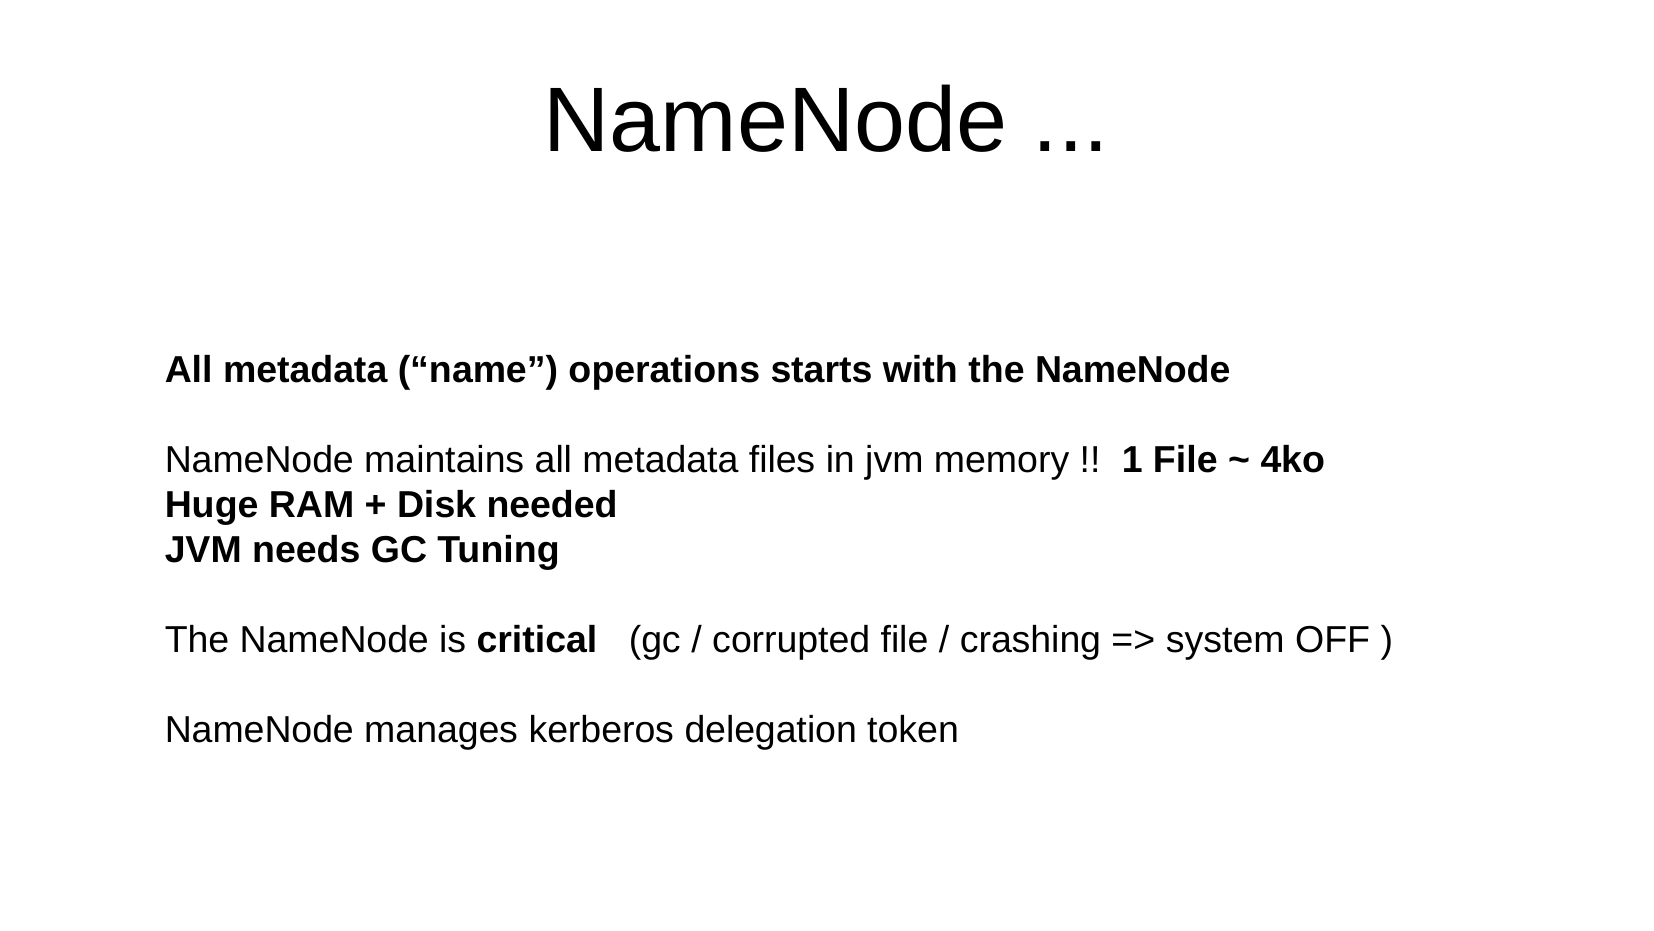

NameNode ...
All metadata (“name”) operations starts with the NameNode

NameNode maintains all metadata files in jvm memory !!  1 File ~ 4ko
Huge RAM + Disk needed
JVM needs GC Tuning

The NameNode is critical   (gc / corrupted file / crashing => system OFF )

NameNode manages kerberos delegation token